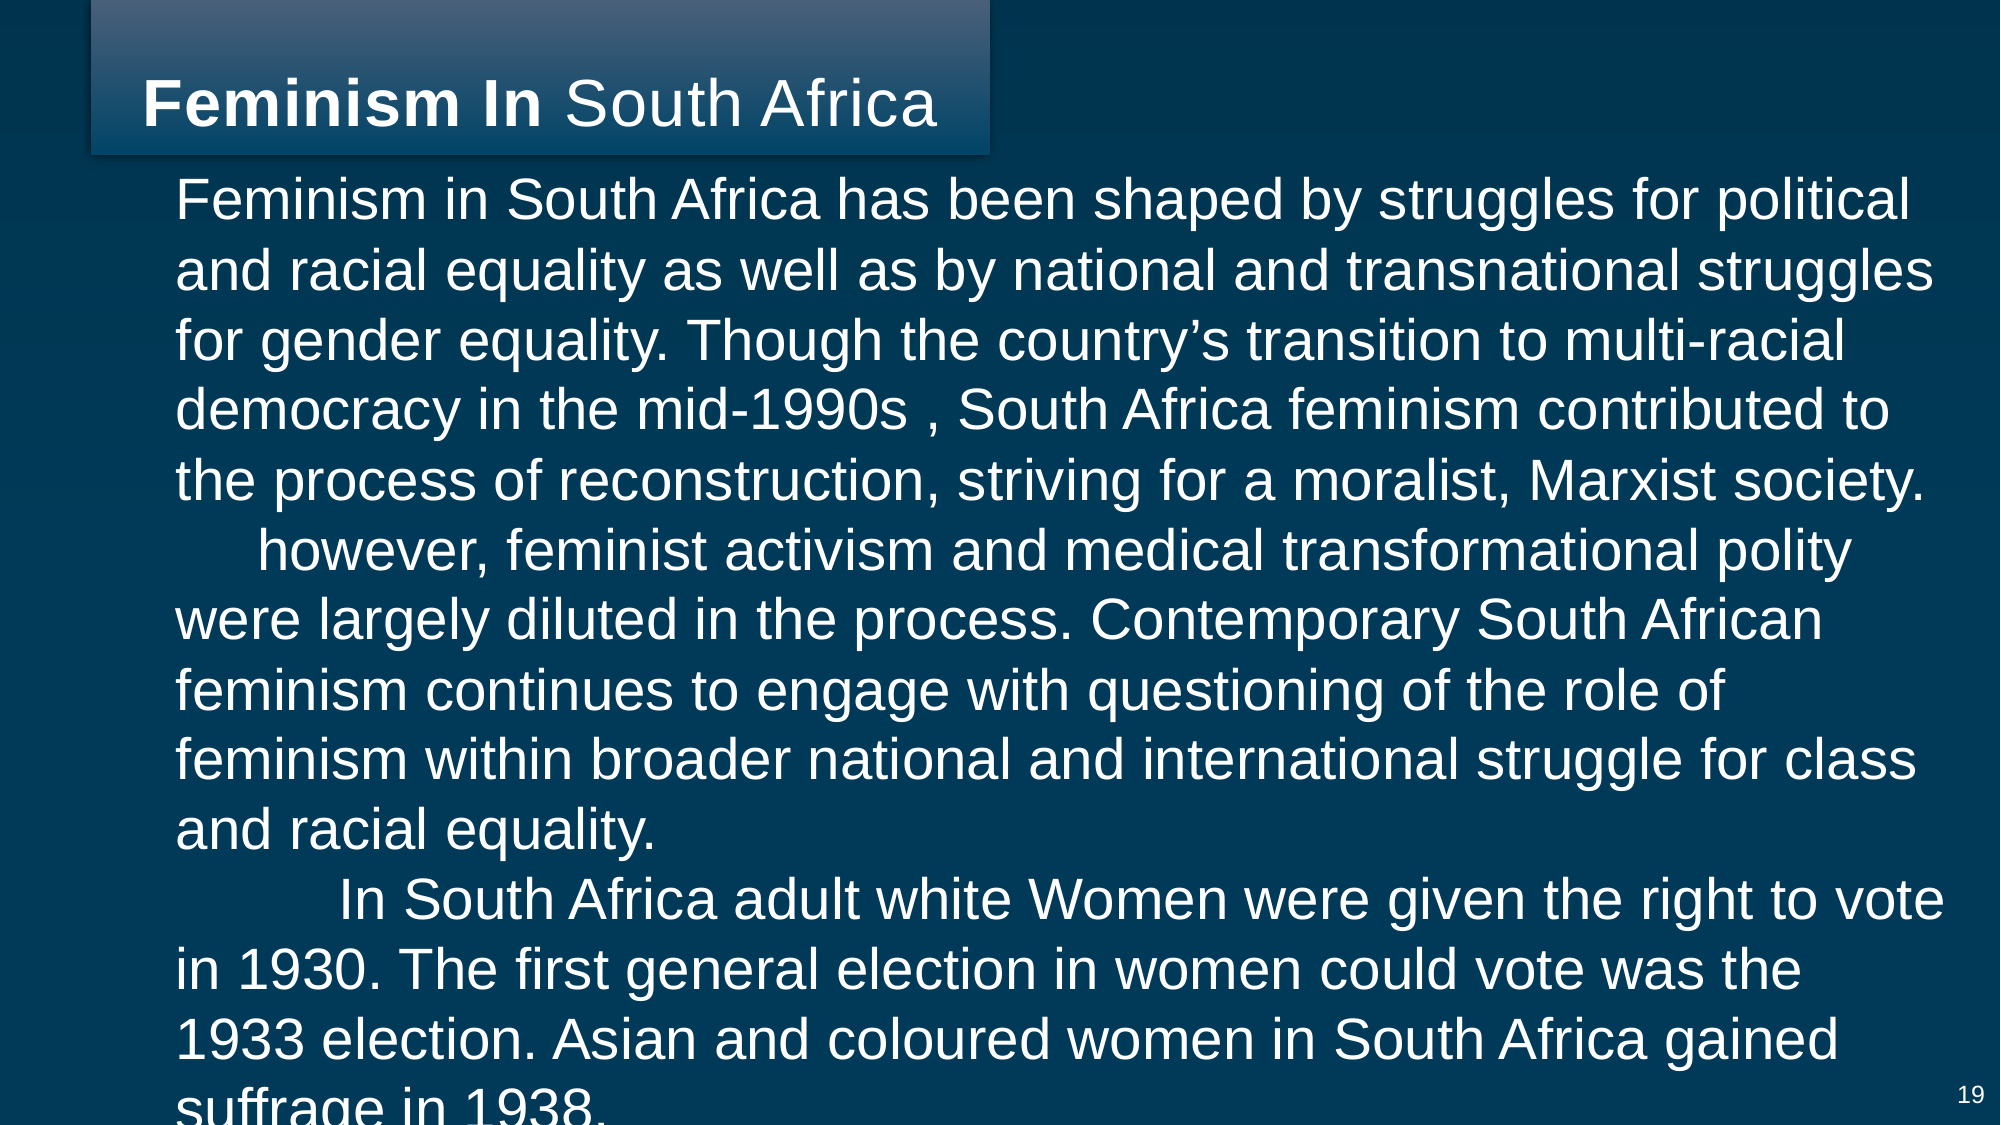

# Feminism In South Africa
Feminism in South Africa has been shaped by struggles for political and racial equality as well as by national and transnational struggles for gender equality. Though the country’s transition to multi-racial democracy in the mid-1990s , South Africa feminism contributed to the process of reconstruction, striving for a moralist, Marxist society.
     however, feminist activism and medical transformational polity were largely diluted in the process. Contemporary South African feminism continues to engage with questioning of the role of feminism within broader national and international struggle for class and racial equality.
          In South Africa adult white Women were given the right to vote in 1930. The first general election in women could vote was the 1933 election. Asian and coloured women in South Africa gained suffrage in 1938.
.
19